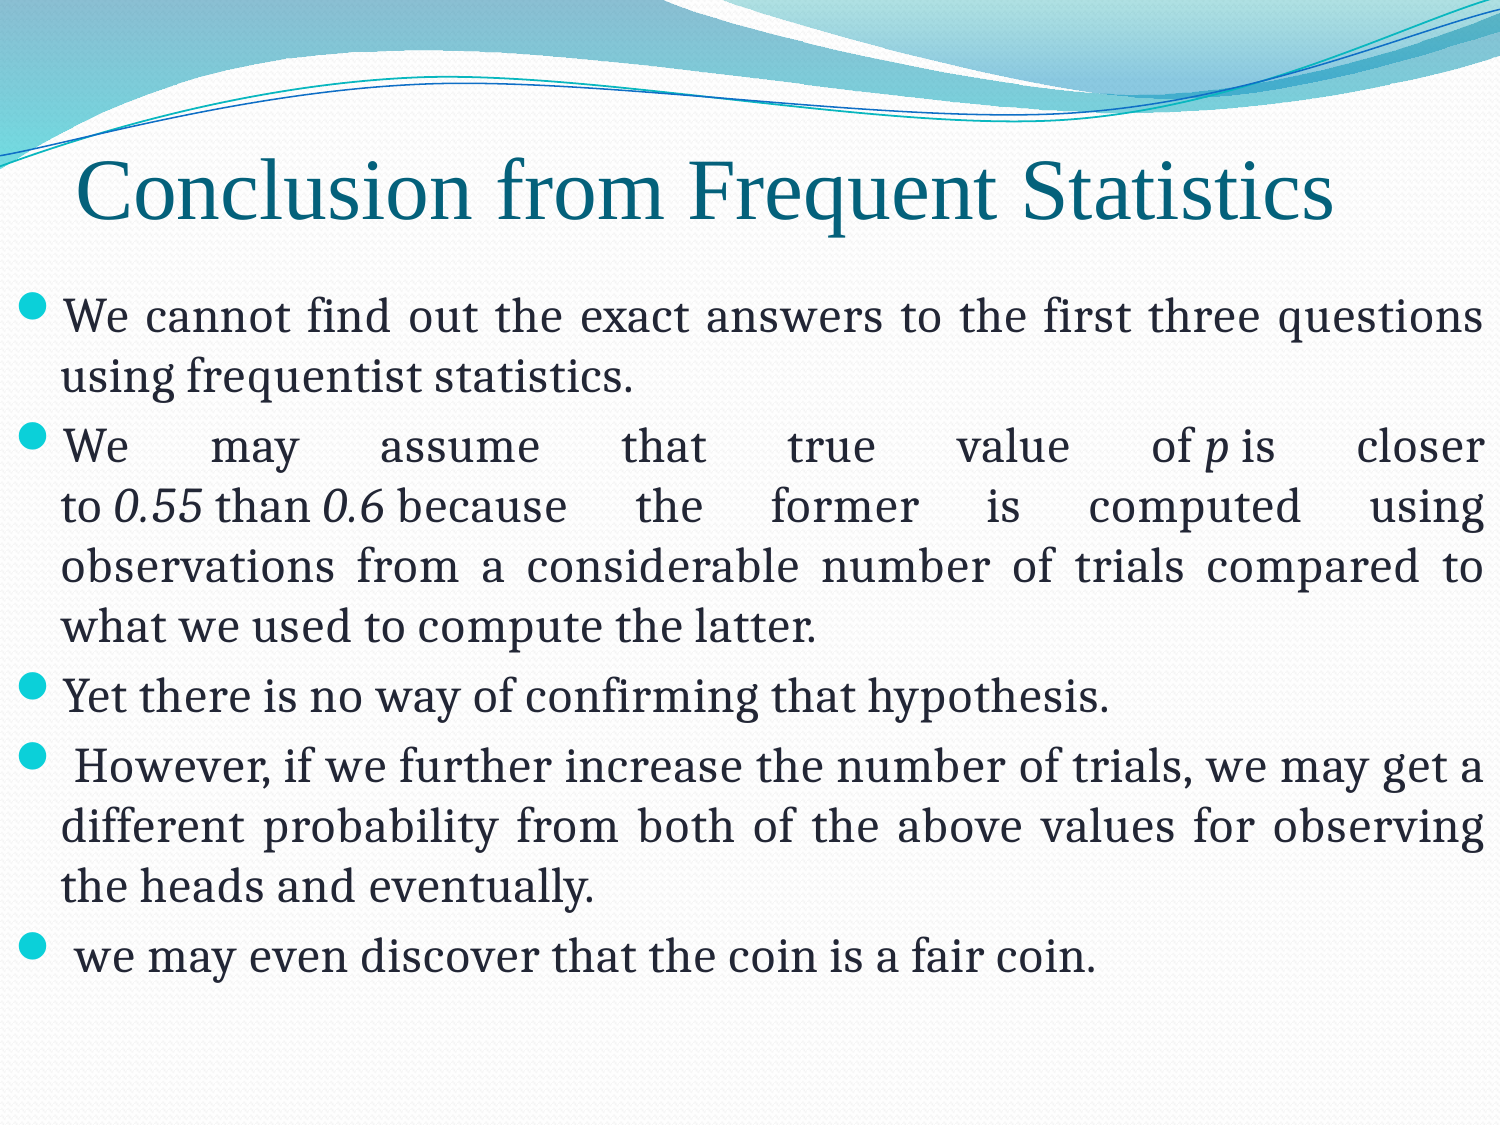

# Conclusion from Frequent Statistics
We cannot find out the exact answers to the first three questions using frequentist statistics.
We may assume that true value of p is closer to 0.55 than 0.6 because the former is computed using observations from a considerable number of trials compared to what we used to compute the latter.
Yet there is no way of confirming that hypothesis.
 However, if we further increase the number of trials, we may get a different probability from both of the above values for observing the heads and eventually.
 we may even discover that the coin is a fair coin.